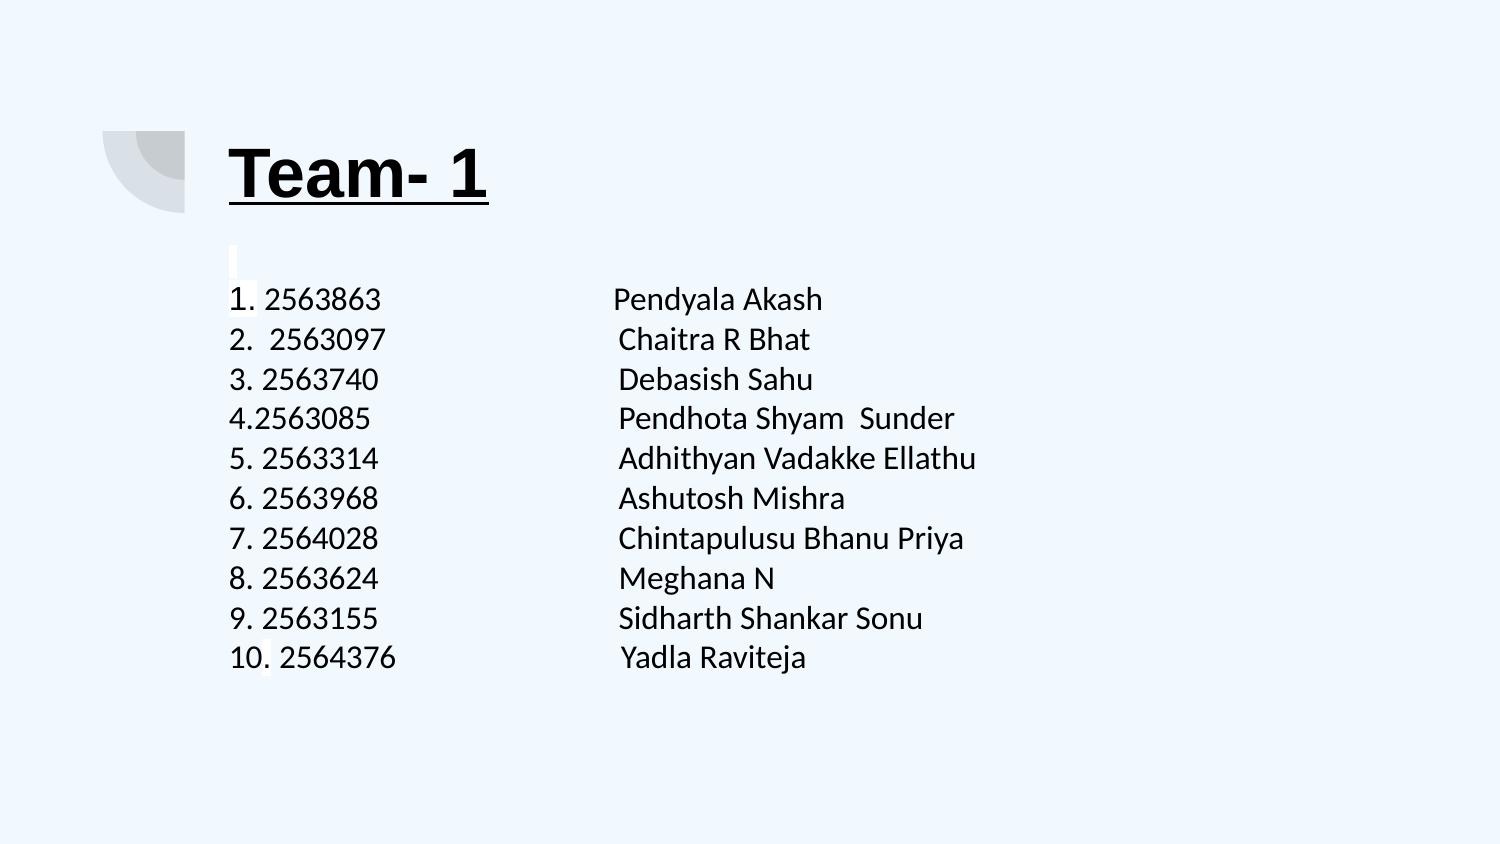

# Team- 1

1. 2563863                               Pendyala Akash
2.  2563097                               Chaitra R Bhat
3. 2563740                                Debasish Sahu
4.2563085                                 Pendhota Shyam  Sunder
5. 2563314                                Adhithyan Vadakke Ellathu
6. 2563968                                Ashutosh Mishra
7. 2564028                                Chintapulusu Bhanu Priya
8. 2563624                                Meghana N
9. 2563155                                Sidharth Shankar Sonu
10. 2564376                              Yadla Raviteja